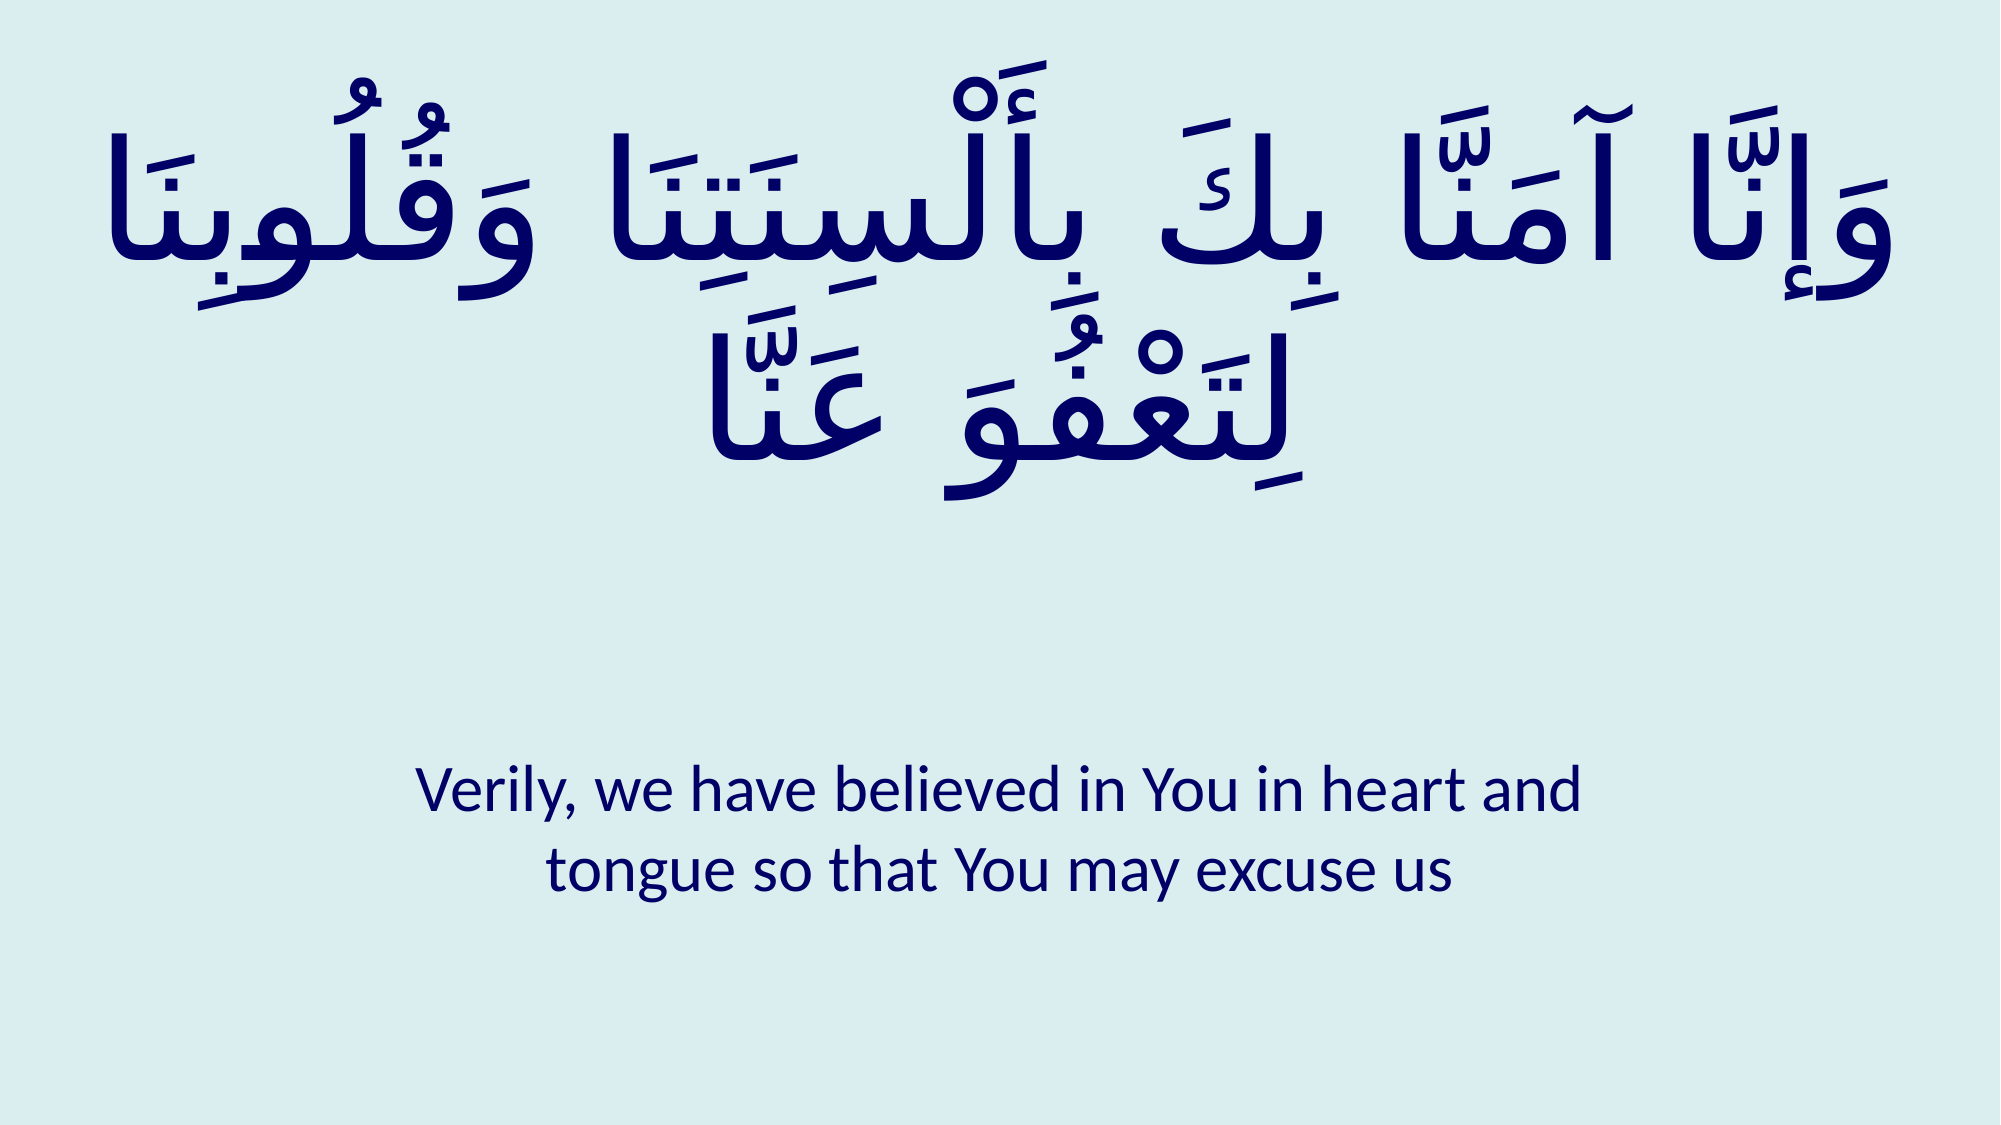

# وَإنَّا آمَنَّا بِكَ بِأَلْسِنَتِنَا وَقُلُوبِنَا لِتَعْفُوَ عَنَّا
Verily, we have believed in You in heart and tongue so that You may excuse us